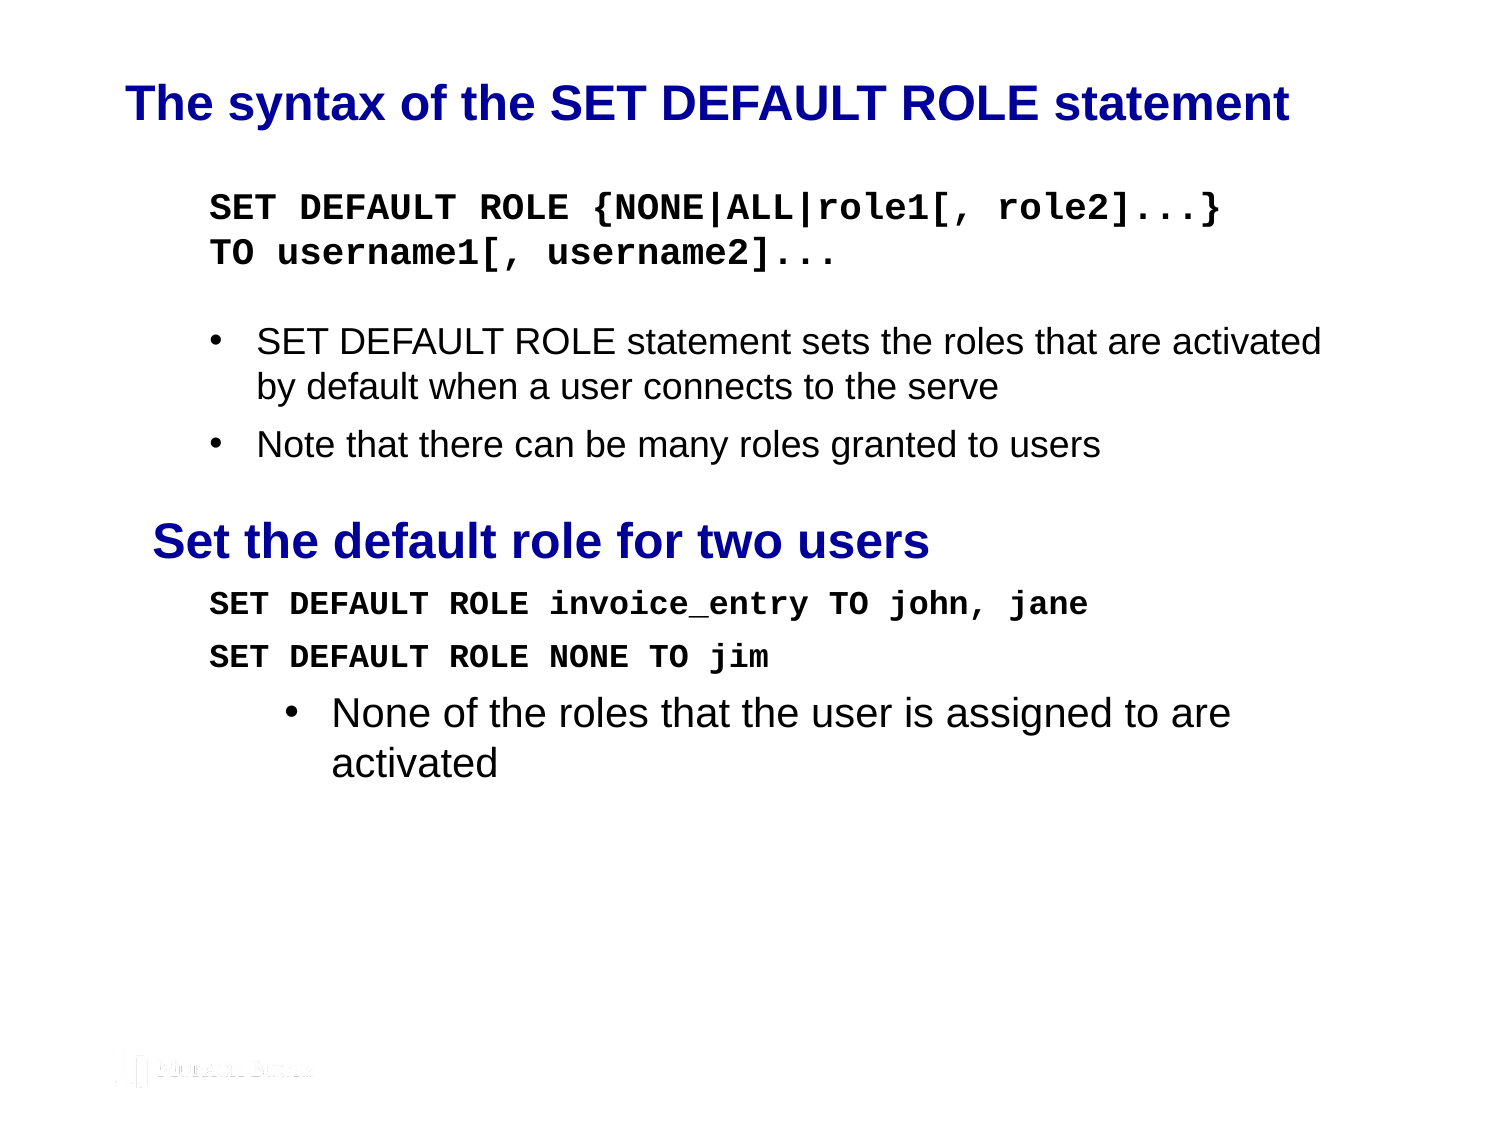

# The syntax of the SET DEFAULT ROLE statement
SET DEFAULT ROLE {NONE|ALL|role1[, role2]...}
TO username1[, username2]...

SET DEFAULT ROLE statement sets the roles that are activated by default when a user connects to the serve
Note that there can be many roles granted to users
Set the default role for two users
SET DEFAULT ROLE invoice_entry TO john, jane
SET DEFAULT ROLE NONE TO jim
None of the roles that the user is assigned to are activated

© 2019, Mike Murach & Associates, Inc.
Murach’s MySQL 3rd Edition

C18, Slide 329